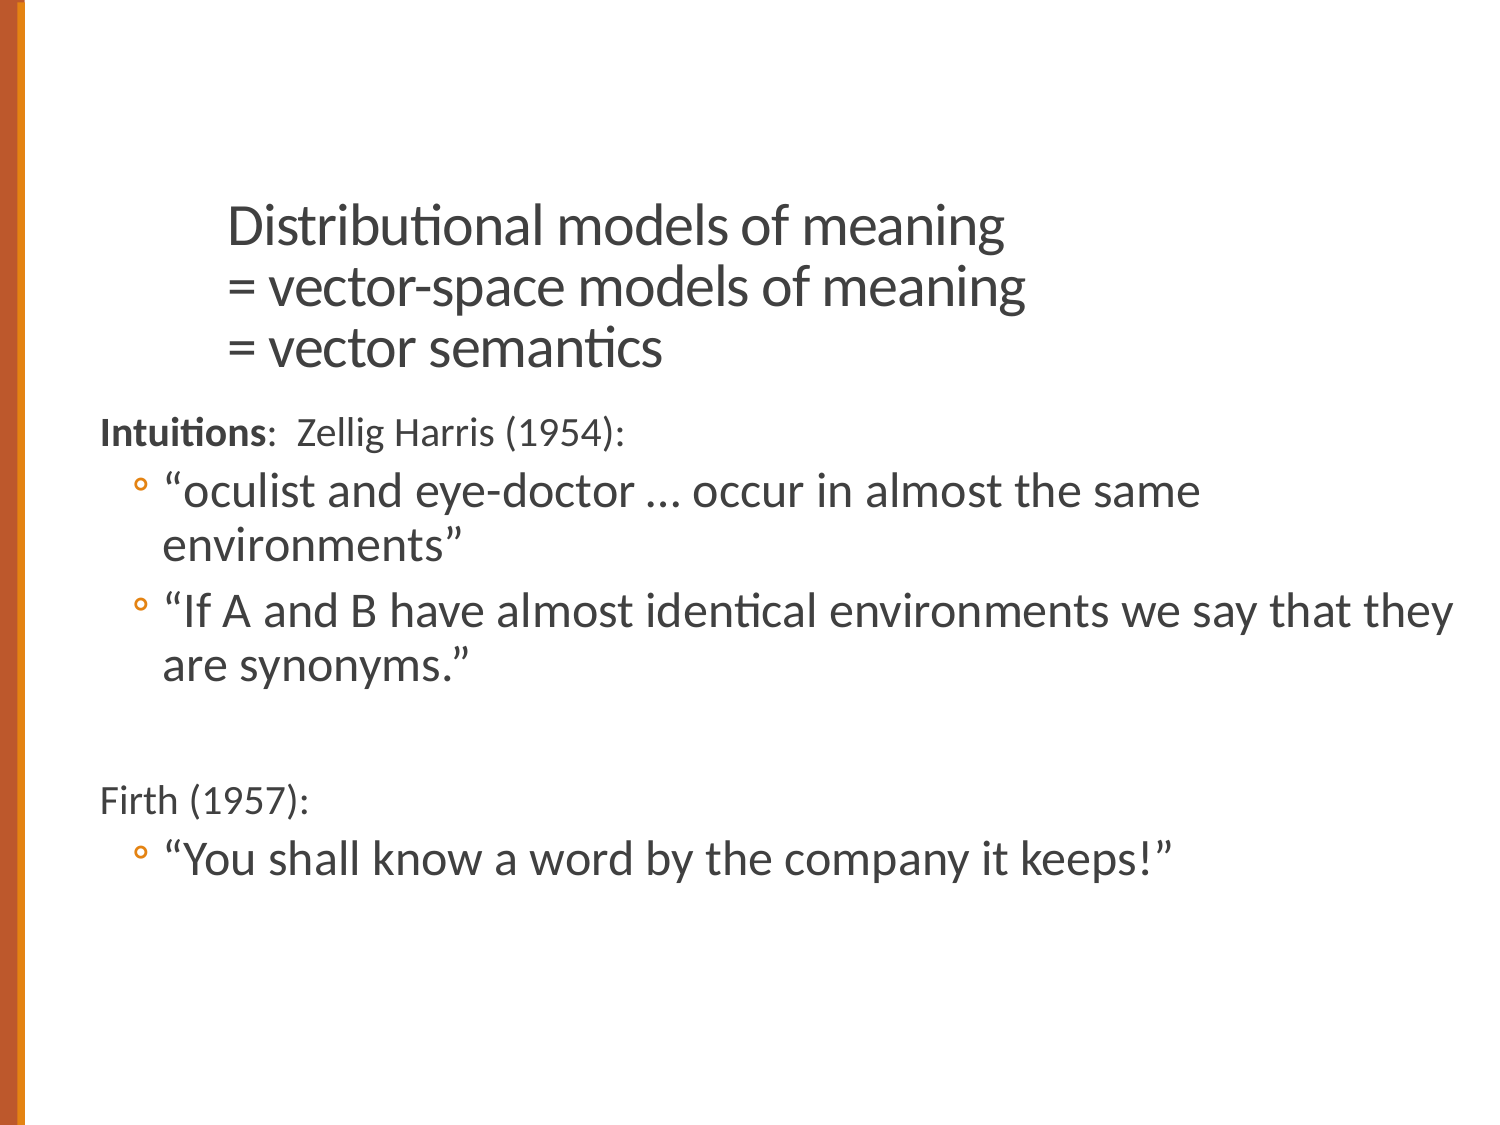

# Distributional models of meaning = vector-space models of meaning = vector semantics
Intuitions:  Zellig Harris (1954):
“oculist and eye-doctor … occur in almost the same environments”
“If A and B have almost identical environments we say that they are synonyms.”

Firth (1957):
“You shall know a word by the company it keeps!”

71